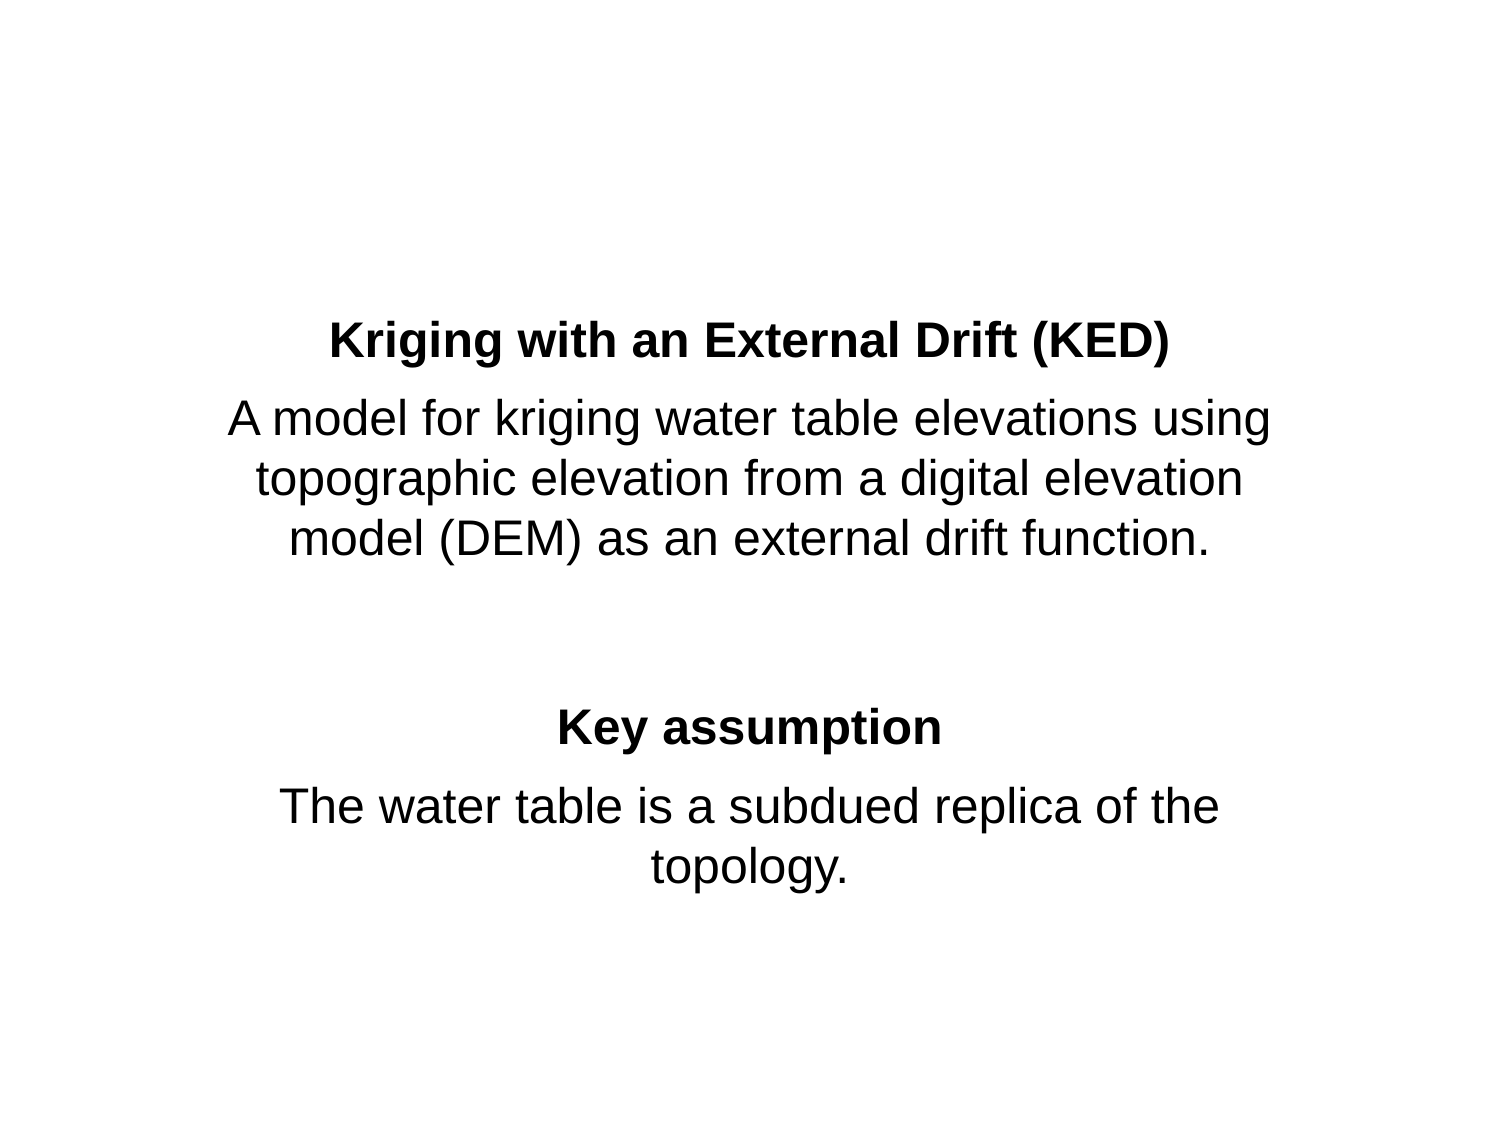

Kriging with an External Drift (KED)
A model for kriging water table elevations using topographic elevation from a digital elevation model (DEM) as an external drift function.
Key assumption
The water table is a subdued replica of the topology.